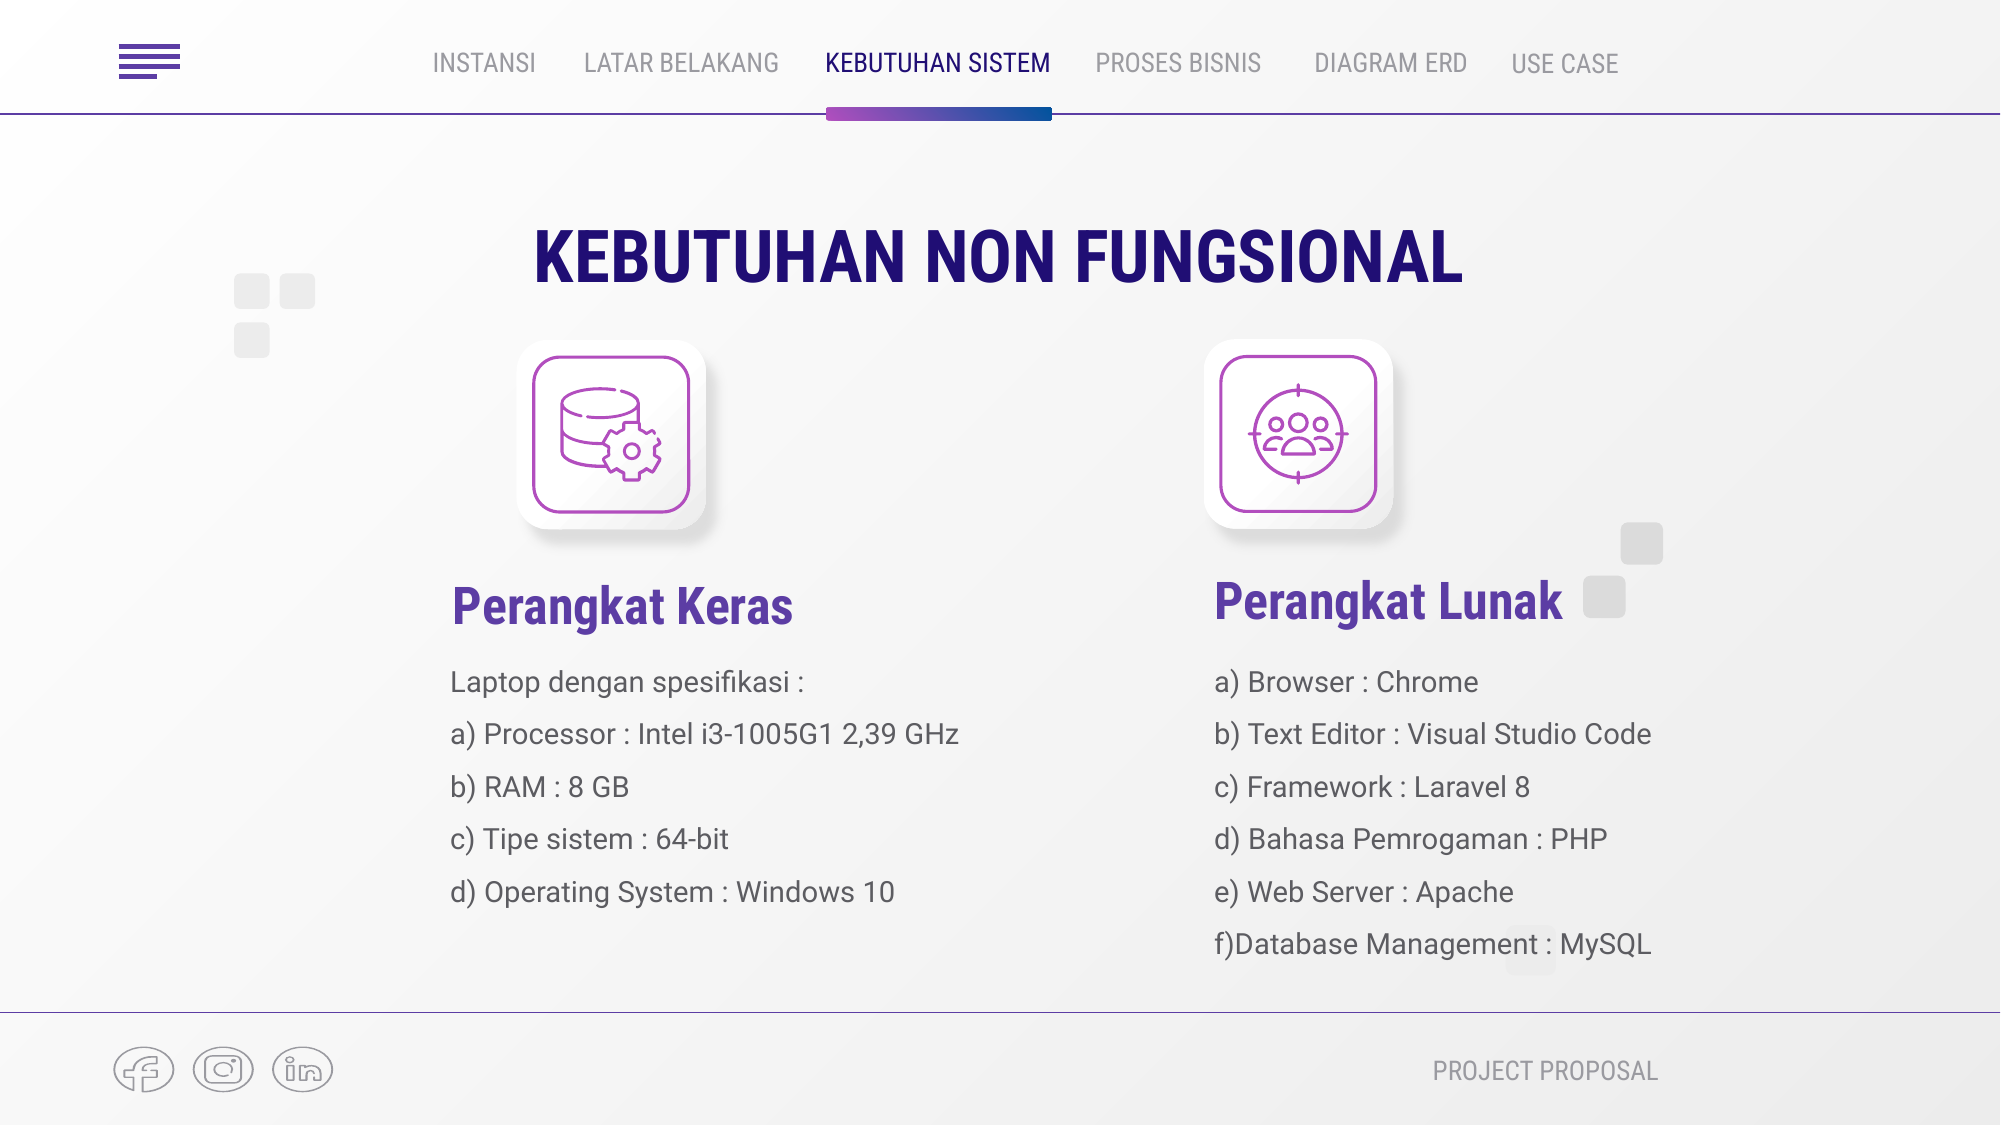

PROSES BISNIS
DIAGRAM ERD
INSTANSI
LATAR BELAKANG
KEBUTUHAN SISTEM
USE CASE

# KEBUTUHAN NON FUNGSIONAL

Perangkat Lunak
Perangkat Keras
Laptop dengan spesifikasi :
a) Processor : Intel i3-1005G1 2,39 GHz
b) RAM : 8 GB
c) Tipe sistem : 64-bit
d) Operating System : Windows 10
a) Browser : Chrome
b) Text Editor : Visual Studio Code
c) Framework : Laravel 8
d) Bahasa Pemrogaman : PHP
e) Web Server : Apache
f)Database Management : MySQL

PROJECT PROPOSAL